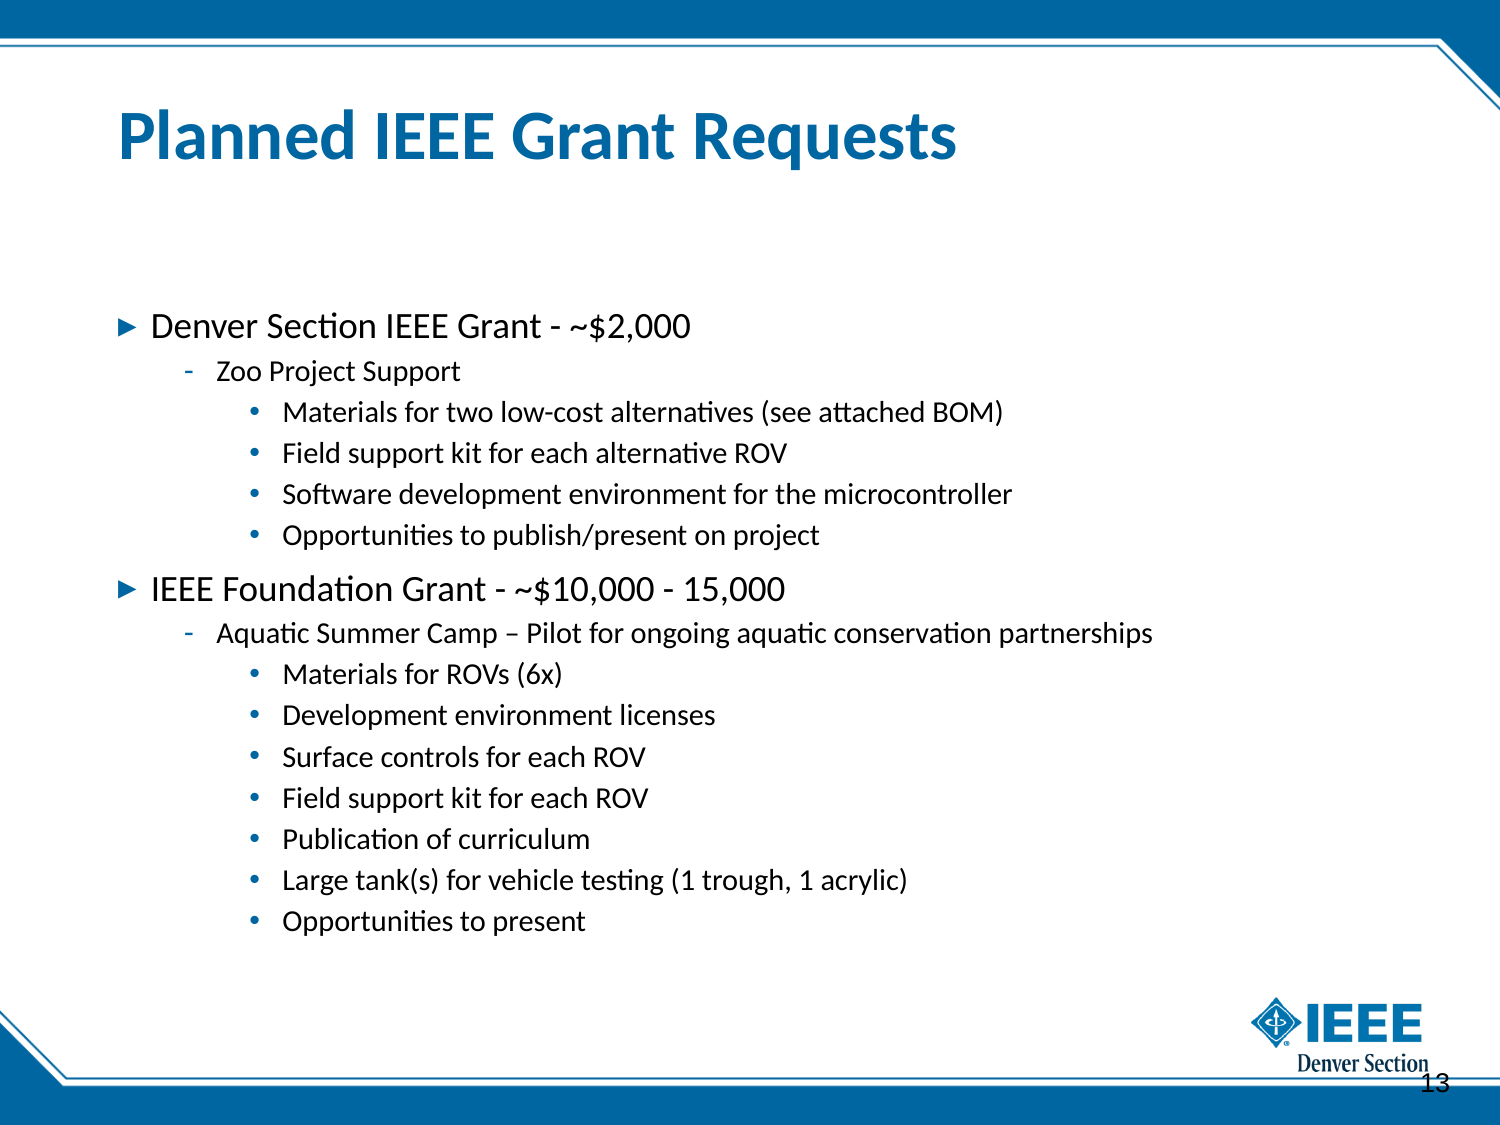

# Planned IEEE Grant Requests

Denver Section IEEE Grant - ~$2,000
Zoo Project Support
Materials for two low-cost alternatives (see attached BOM)
Field support kit for each alternative ROV
Software development environment for the microcontroller
Opportunities to publish/present on project
IEEE Foundation Grant - ~$10,000 - 15,000
Aquatic Summer Camp – Pilot for ongoing aquatic conservation partnerships
Materials for ROVs (6x)
Development environment licenses
Surface controls for each ROV
Field support kit for each ROV
Publication of curriculum
Large tank(s) for vehicle testing (1 trough, 1 acrylic)
Opportunities to present

13